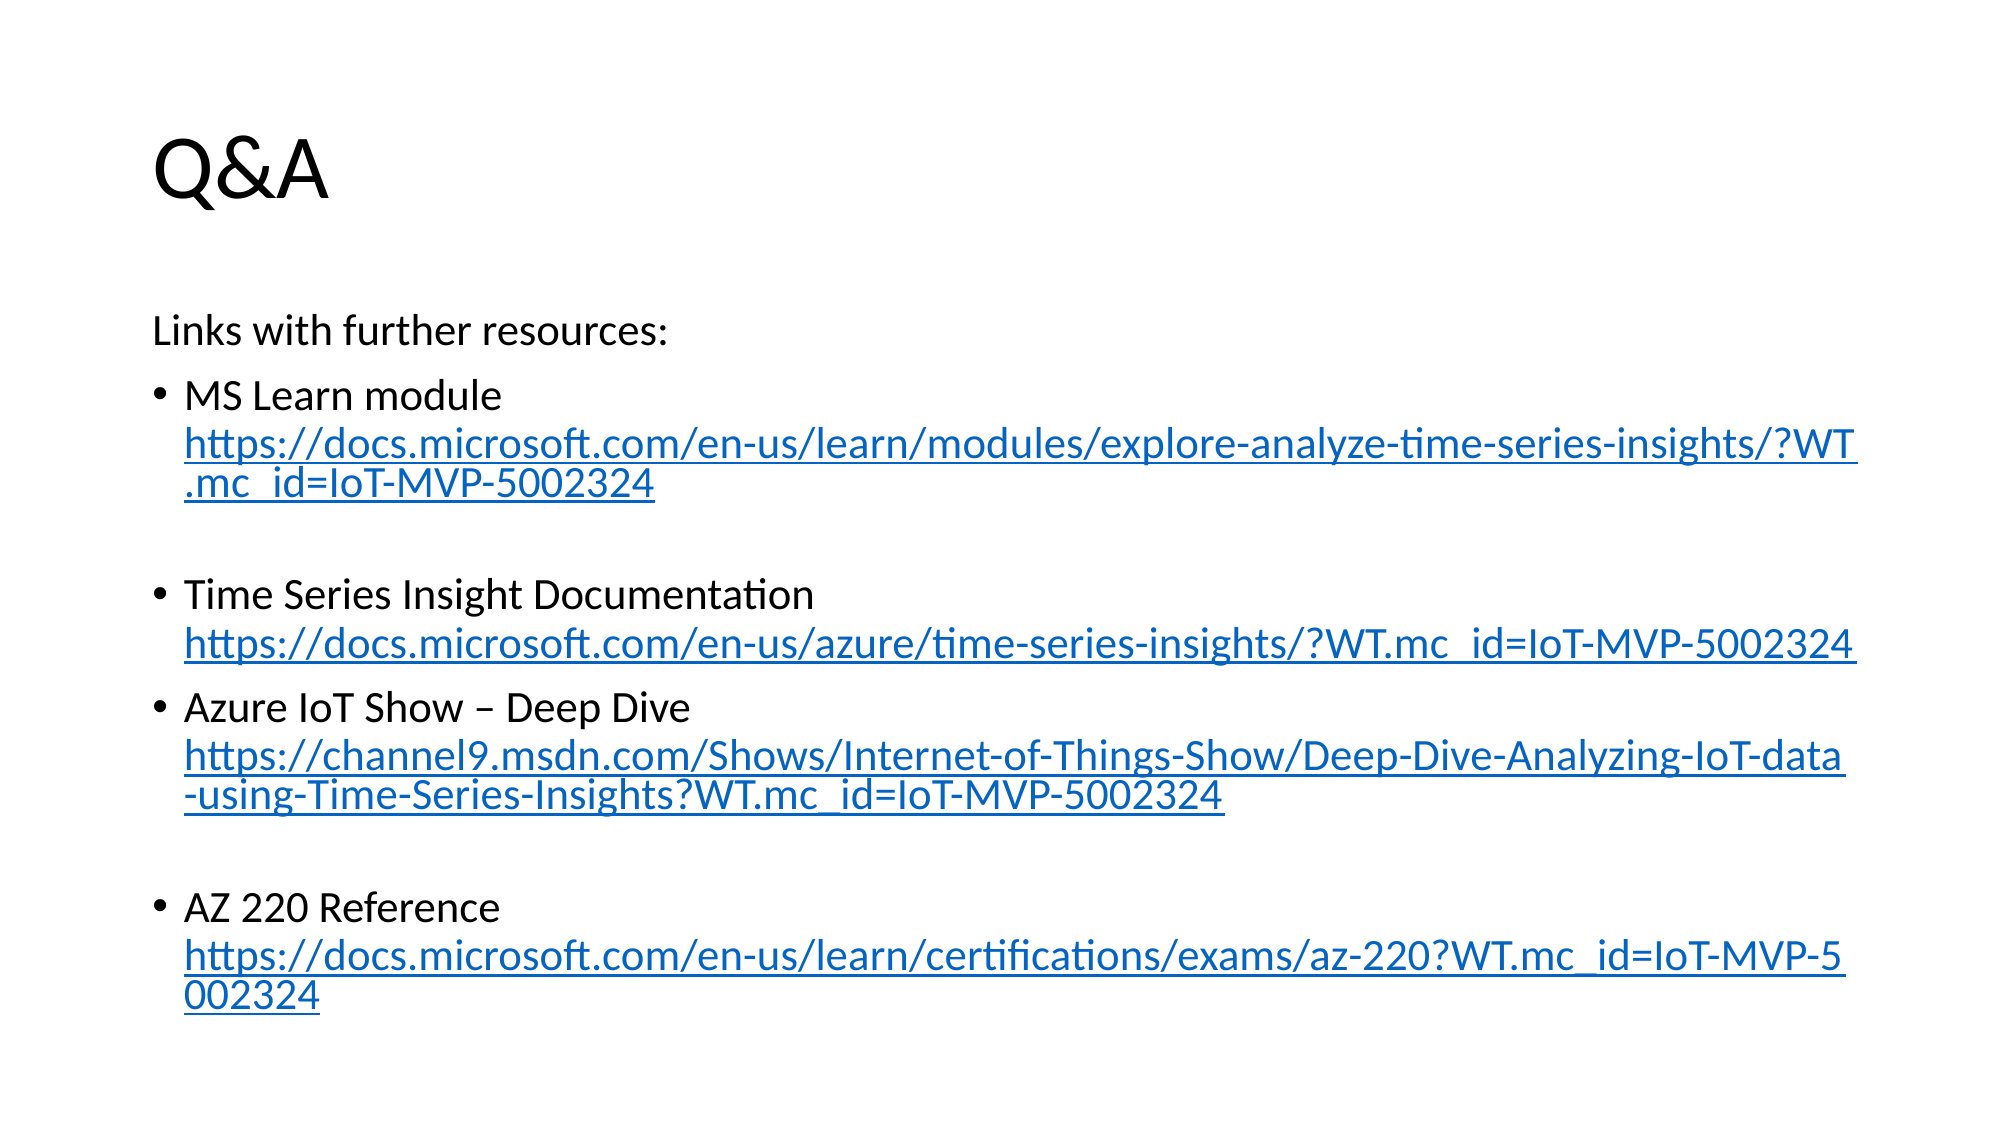

# Q&A
Links with further resources:
MS Learn module https://docs.microsoft.com/en-us/learn/modules/explore-analyze-time-series-insights/?WT.mc_id=IoT-MVP-5002324
Time Series Insight Documentation https://docs.microsoft.com/en-us/azure/time-series-insights/?WT.mc_id=IoT-MVP-5002324
Azure IoT Show – Deep Dive https://channel9.msdn.com/Shows/Internet-of-Things-Show/Deep-Dive-Analyzing-IoT-data-using-Time-Series-Insights?WT.mc_id=IoT-MVP-5002324
AZ 220 Reference https://docs.microsoft.com/en-us/learn/certifications/exams/az-220?WT.mc_id=IoT-MVP-5002324